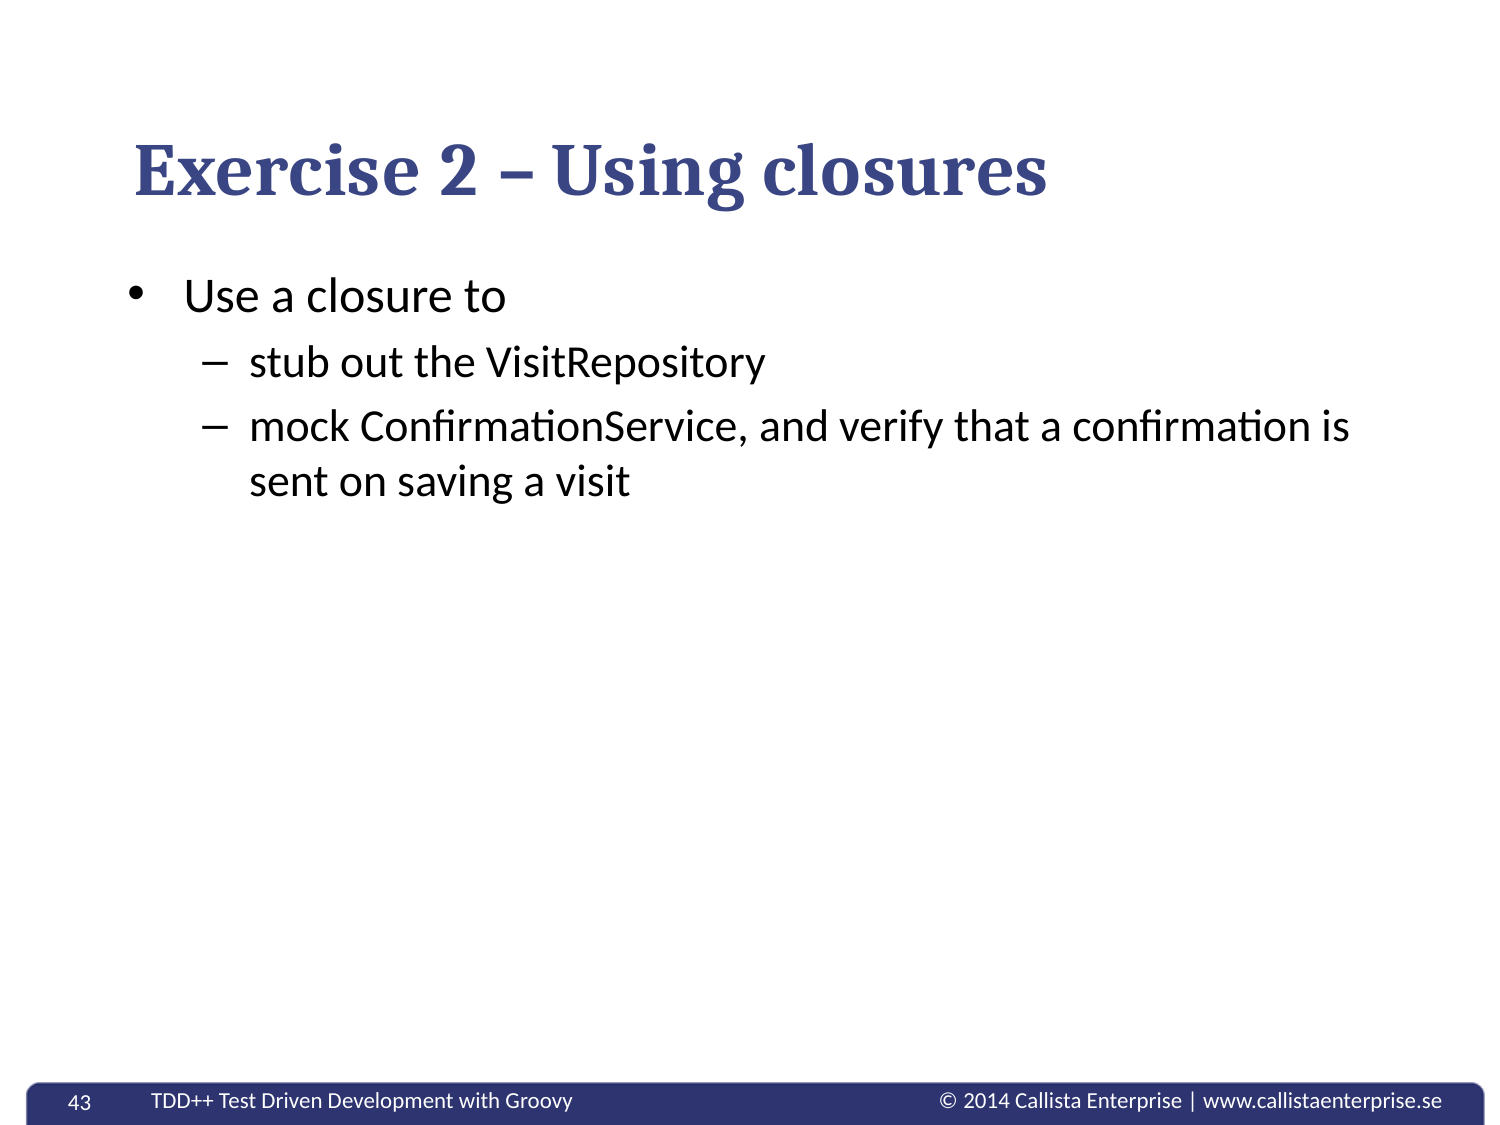

# Exercise 2 – Using closures
Use a closure to
stub out the VisitRepository
mock ConfirmationService, and verify that a confirmation is sent on saving a visit